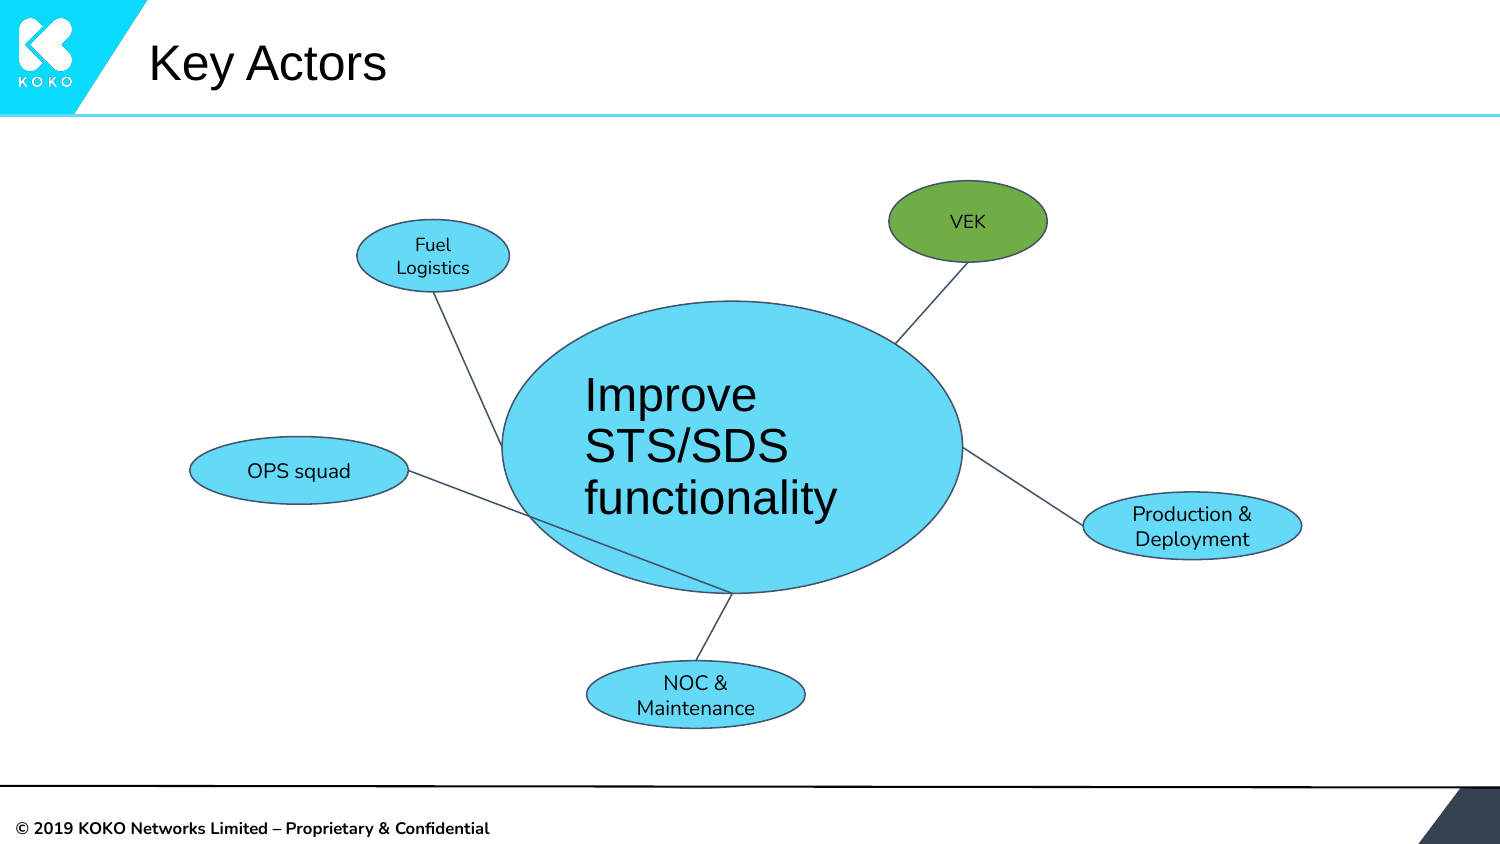

# Key Actors
VEK
Fuel Logistics
Improve STS/SDS functionality
OPS squad
Production & Deployment
NOC & Maintenance